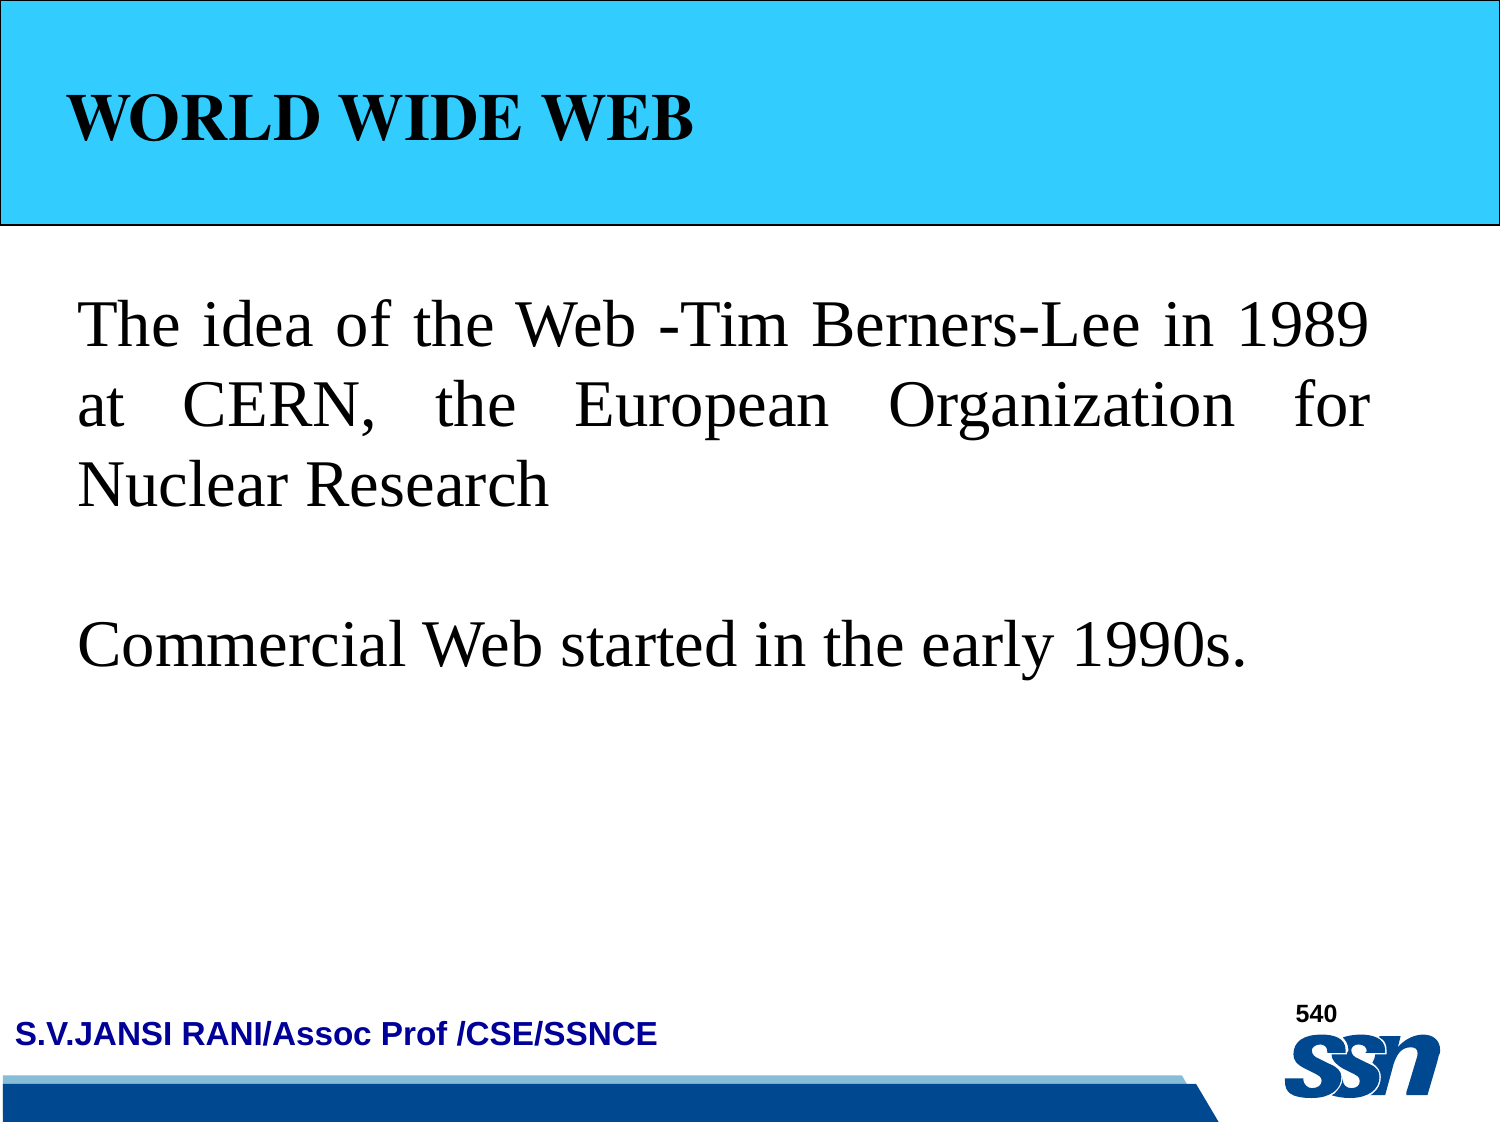

WORLD WIDE WEB
The idea of the Web -Tim Berners-Lee in 1989 at CERN, the European Organization for Nuclear Research

Commercial Web started in the early 1990s.